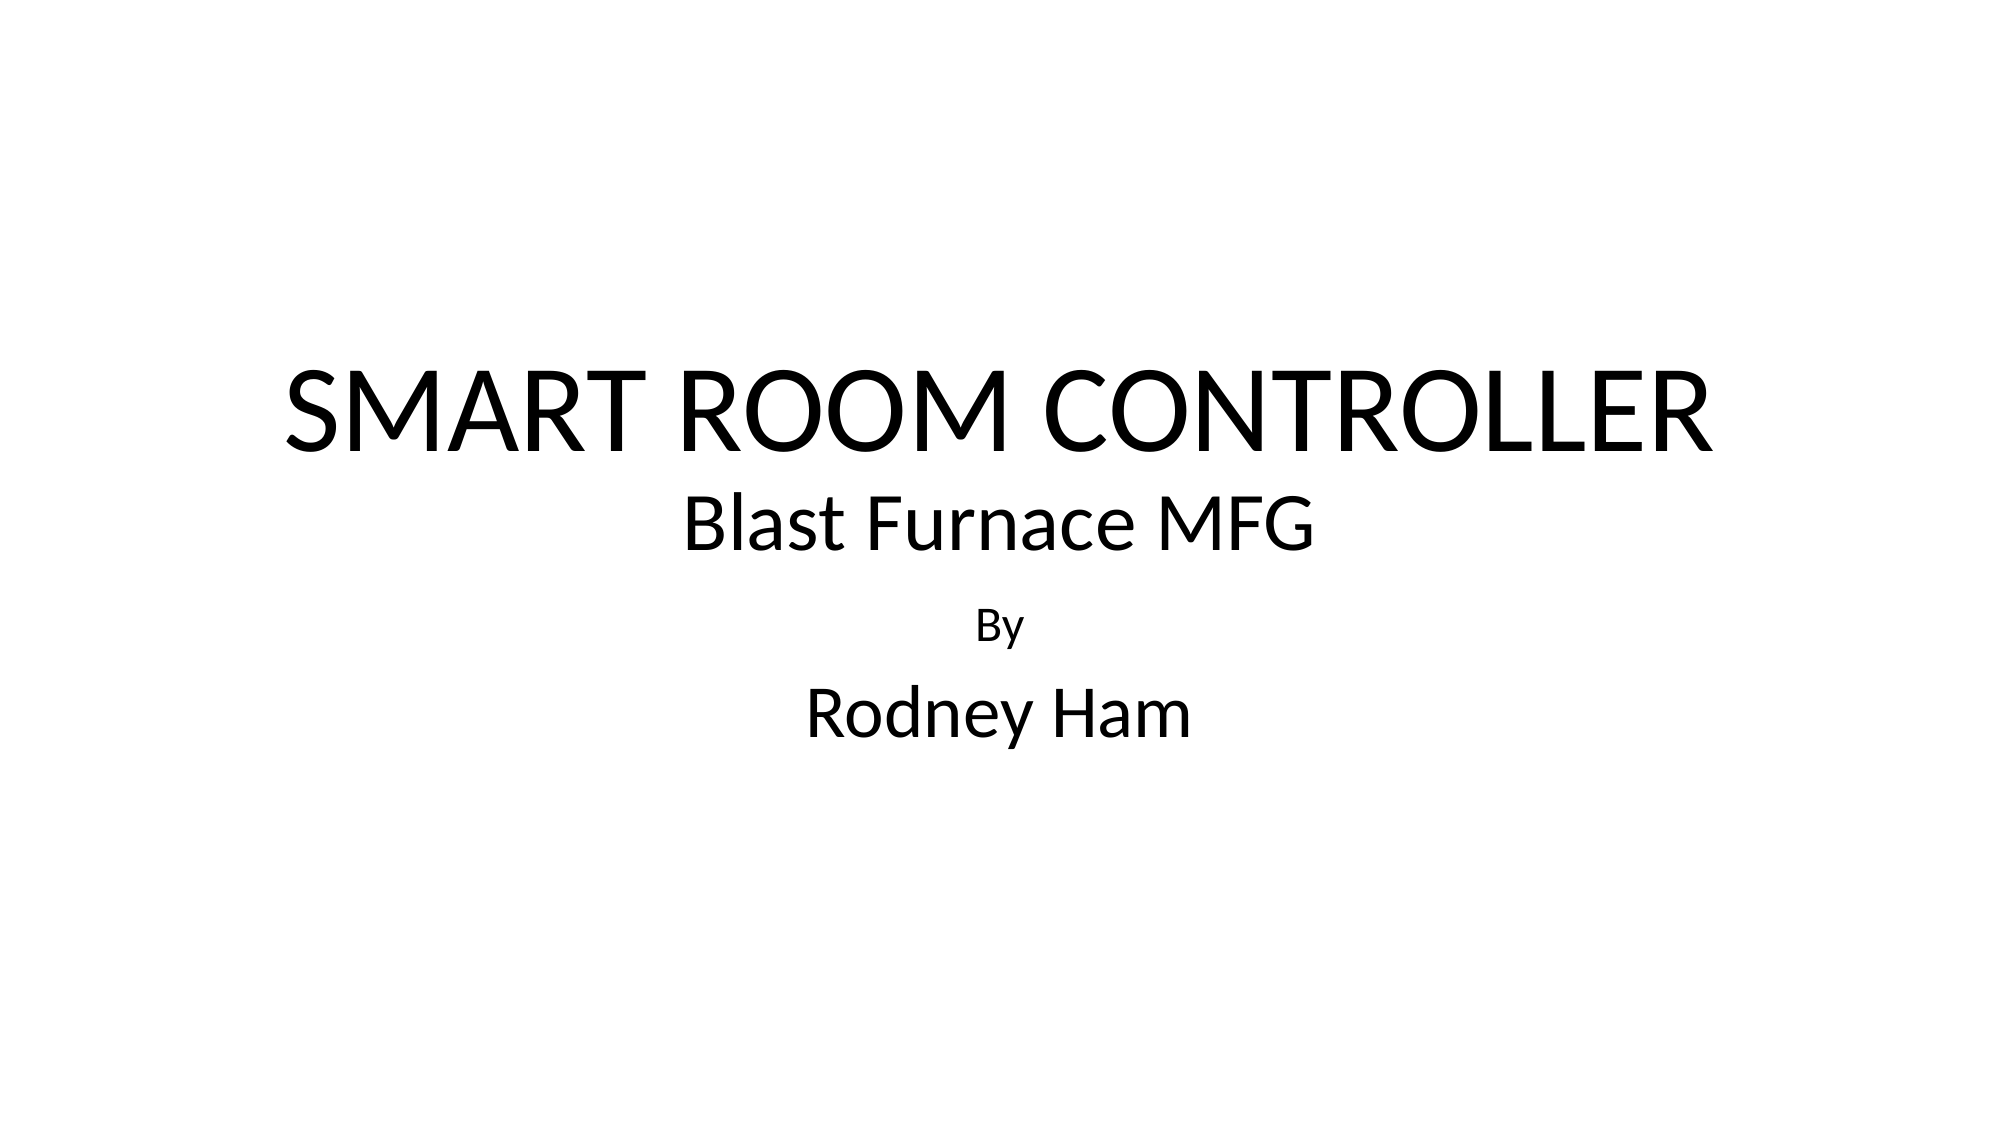

# SMART ROOM CONTROLLER Blast Furnace MFG
By
Rodney Ham